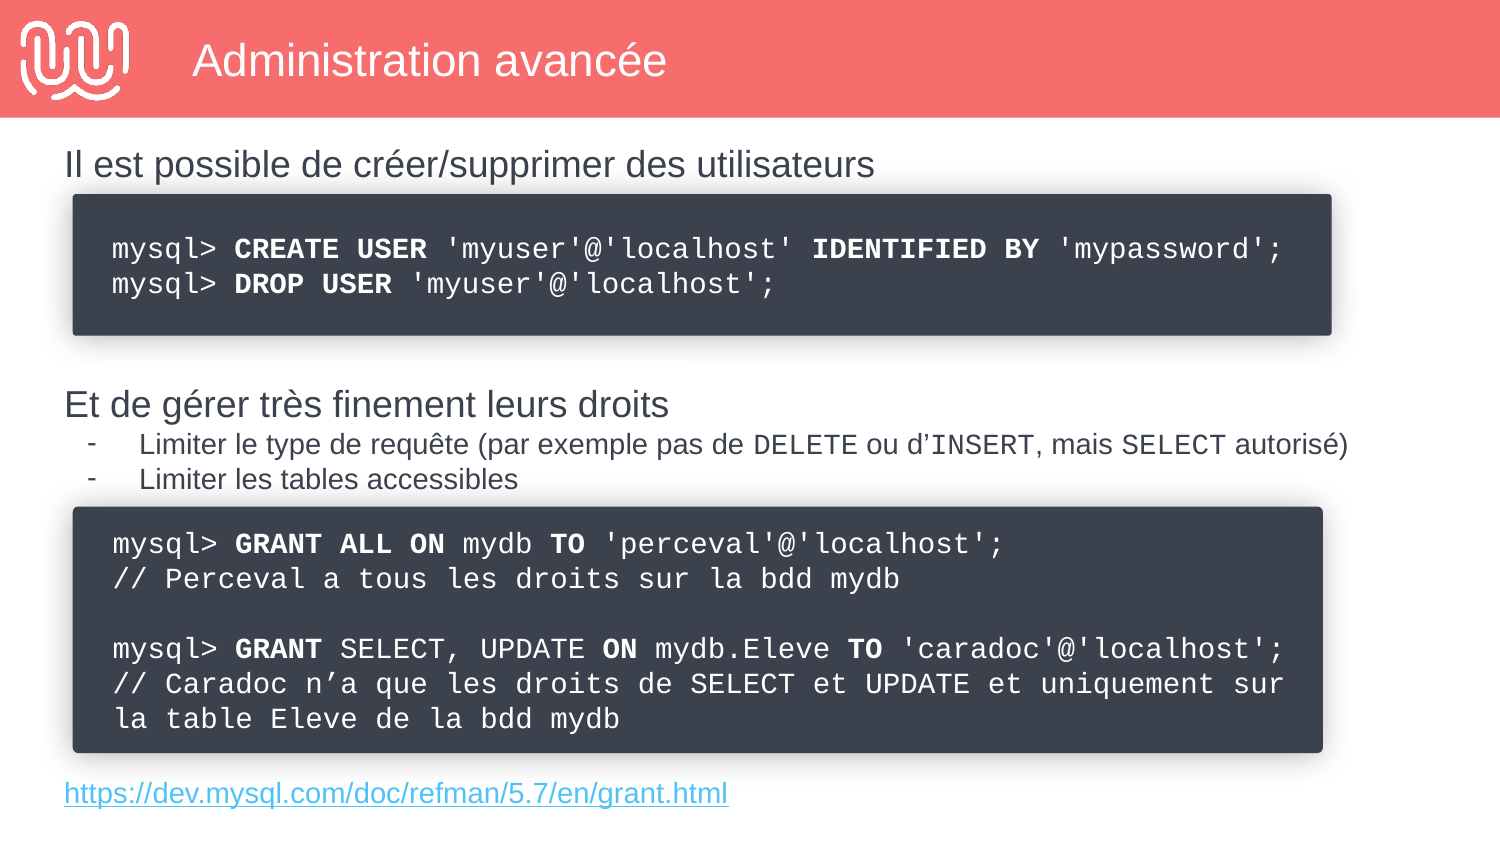

# Administration avancée

Il est possible de créer/supprimer des utilisateurs

Et de gérer très finement leurs droits
Limiter le type de requête (par exemple pas de DELETE ou d’INSERT, mais SELECT autorisé)
Limiter les tables accessibles

https://dev.mysql.com/doc/refman/5.7/en/grant.html
mysql> CREATE USER 'myuser'@'localhost' IDENTIFIED BY 'mypassword';
mysql> DROP USER 'myuser'@'localhost';
mysql> GRANT ALL ON mydb TO 'perceval'@'localhost';
// Perceval a tous les droits sur la bdd mydb

mysql> GRANT SELECT, UPDATE ON mydb.Eleve TO 'caradoc'@'localhost';
// Caradoc n’a que les droits de SELECT et UPDATE et uniquement sur la table Eleve de la bdd mydb